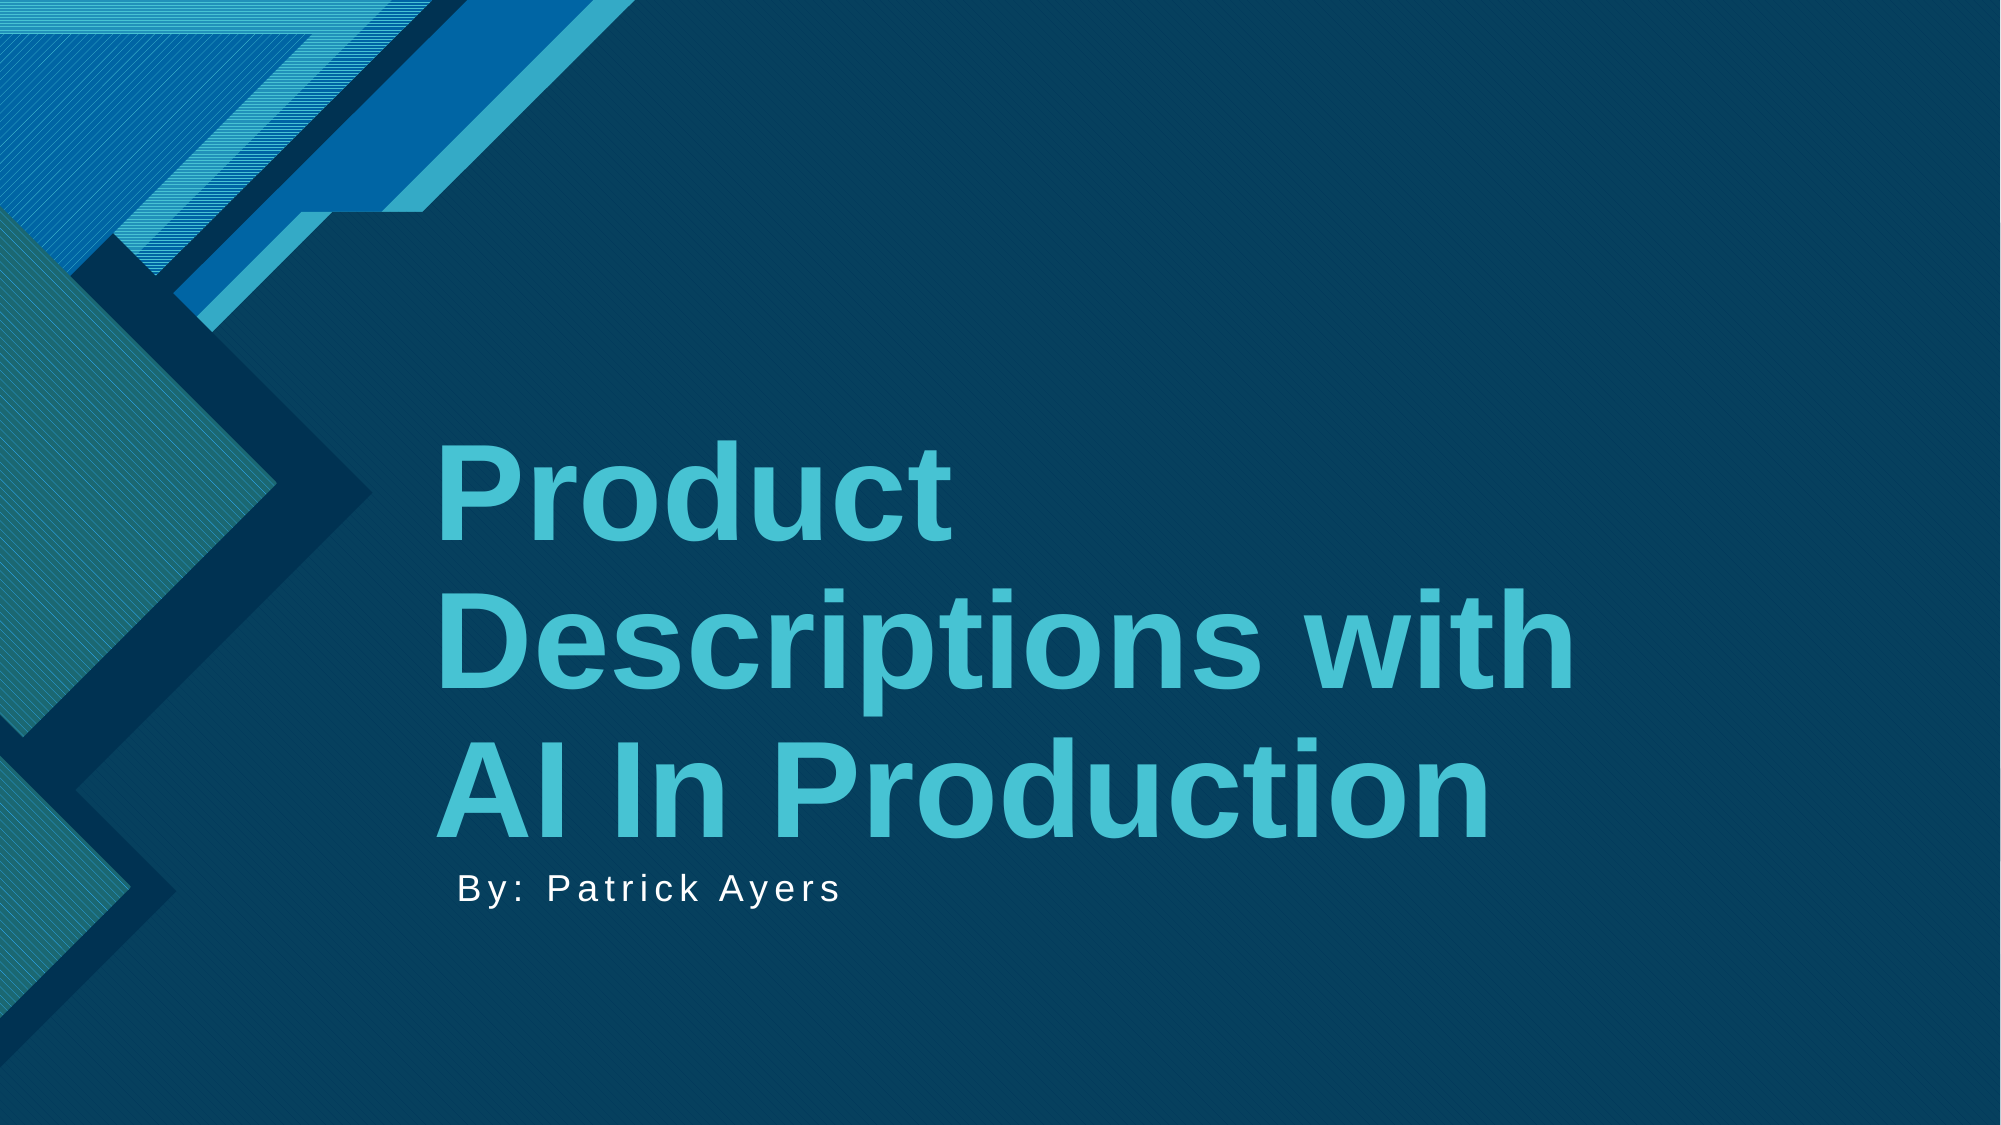

# Product Descriptions with AI In Production
By: Patrick Ayers